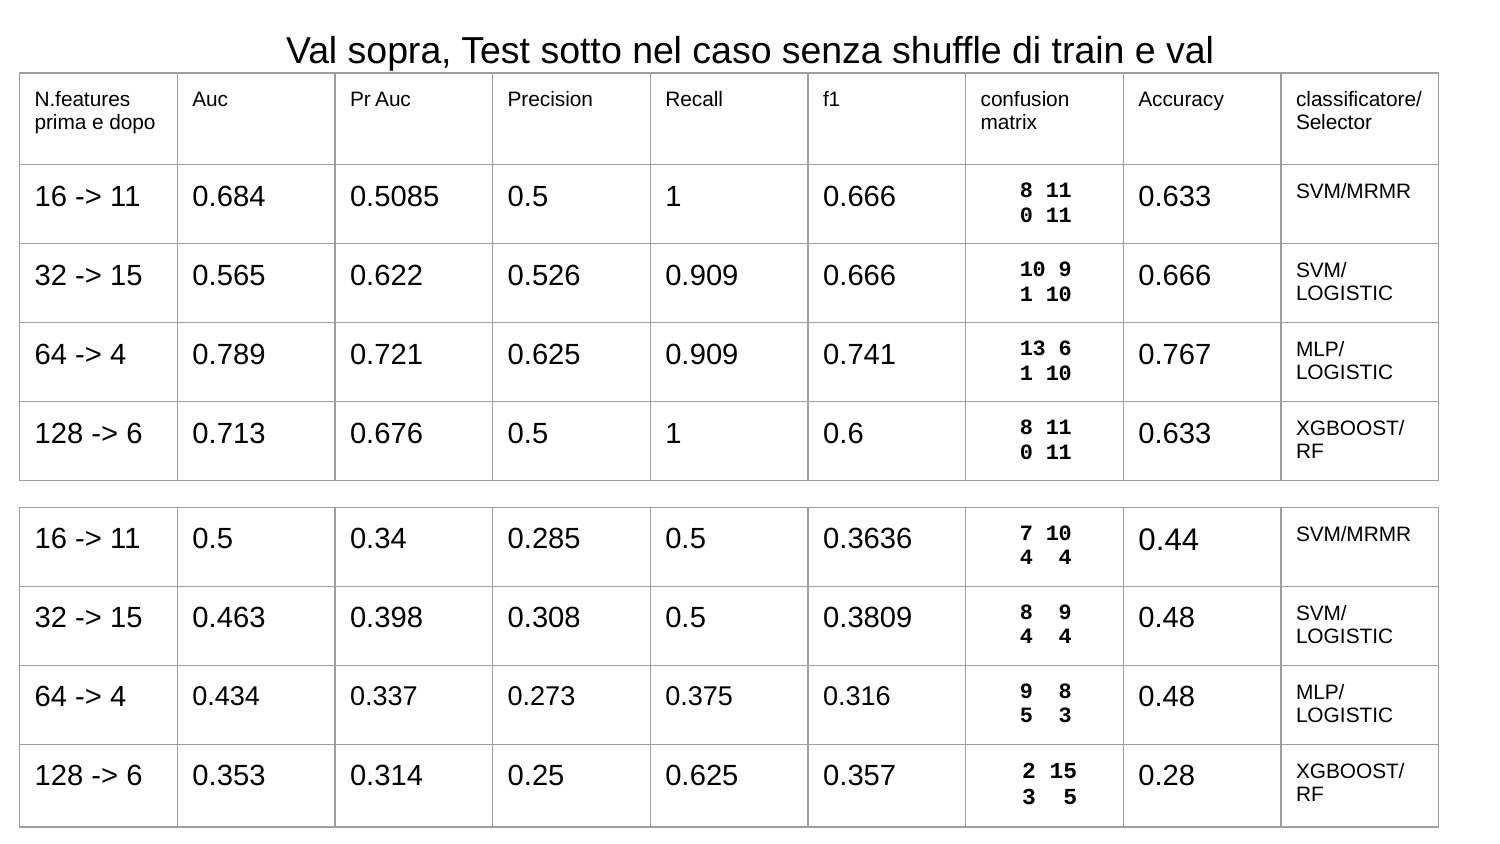

Val sopra, Test sotto nel caso senza shuffle di train e val
| N.features prima e dopo | Auc | Pr Auc | Precision | Recall | f1 | confusion matrix | Accuracy | classificatore/Selector |
| --- | --- | --- | --- | --- | --- | --- | --- | --- |
| 16 -> 11 | 0.684 | 0.5085 | 0.5 | 1 | 0.666 | 8 11 0 11 | 0.633 | SVM/MRMR |
| 32 -> 15 | 0.565 | 0.622 | 0.526 | 0.909 | 0.666 | 10 9 1 10 | 0.666 | SVM/LOGISTIC |
| 64 -> 4 | 0.789 | 0.721 | 0.625 | 0.909 | 0.741 | 13 6 1 10 | 0.767 | MLP/LOGISTIC |
| 128 -> 6 | 0.713 | 0.676 | 0.5 | 1 | 0.6 | 8 11 0 11 | 0.633 | XGBOOST/RF |
| 16 -> 11 | 0.5 | 0.34 | 0.285 | 0.5 | 0.3636 | 7 10 4 4 | 0.44 | SVM/MRMR |
| --- | --- | --- | --- | --- | --- | --- | --- | --- |
| 32 -> 15 | 0.463 | 0.398 | 0.308 | 0.5 | 0.3809 | 8 9 4 4 | 0.48 | SVM/LOGISTIC |
| 64 -> 4 | 0.434 | 0.337 | 0.273 | 0.375 | 0.316 | 9 8 5 3 | 0.48 | MLP/LOGISTIC |
| 128 -> 6 | 0.353 | 0.314 | 0.25 | 0.625 | 0.357 | 2 15 3 5 | 0.28 | XGBOOST/RF |